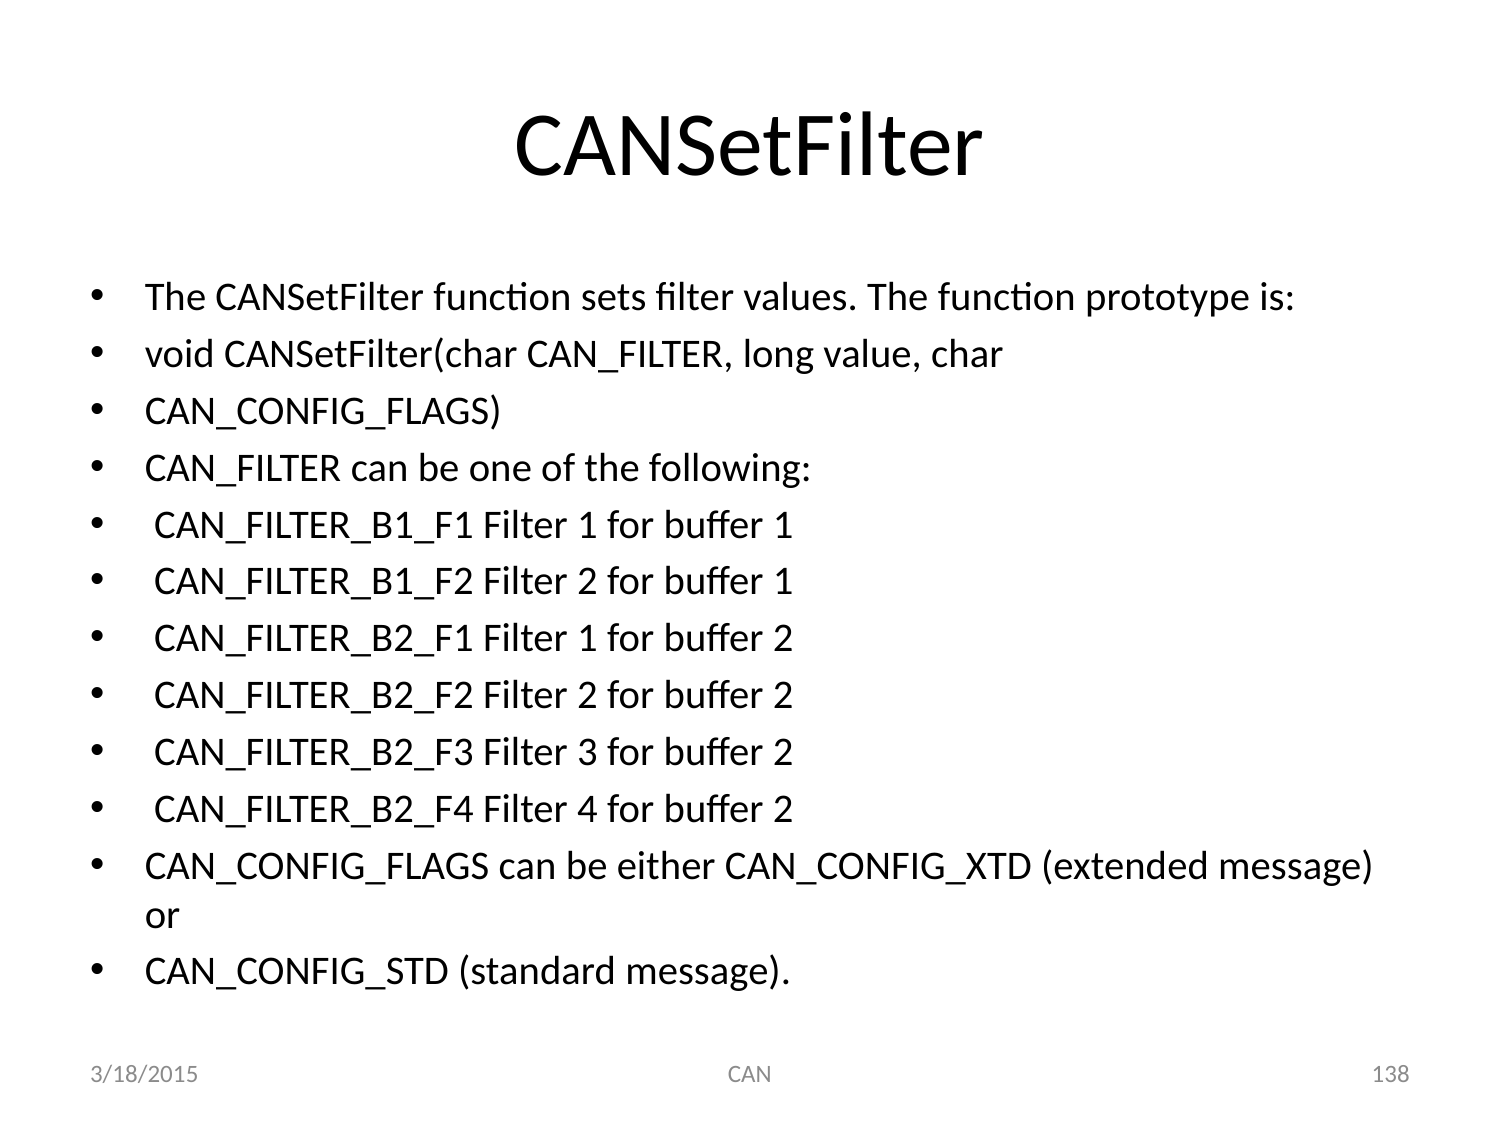

# CANSetFilter
The CANSetFilter function sets filter values. The function prototype is:
void CANSetFilter(char CAN_FILTER, long value, char
CAN_CONFIG_FLAGS)
CAN_FILTER can be one of the following:
 CAN_FILTER_B1_F1 Filter 1 for buffer 1
 CAN_FILTER_B1_F2 Filter 2 for buffer 1
 CAN_FILTER_B2_F1 Filter 1 for buffer 2
 CAN_FILTER_B2_F2 Filter 2 for buffer 2
 CAN_FILTER_B2_F3 Filter 3 for buffer 2
 CAN_FILTER_B2_F4 Filter 4 for buffer 2
CAN_CONFIG_FLAGS can be either CAN_CONFIG_XTD (extended message) or
CAN_CONFIG_STD (standard message).
3/18/2015
CAN
138